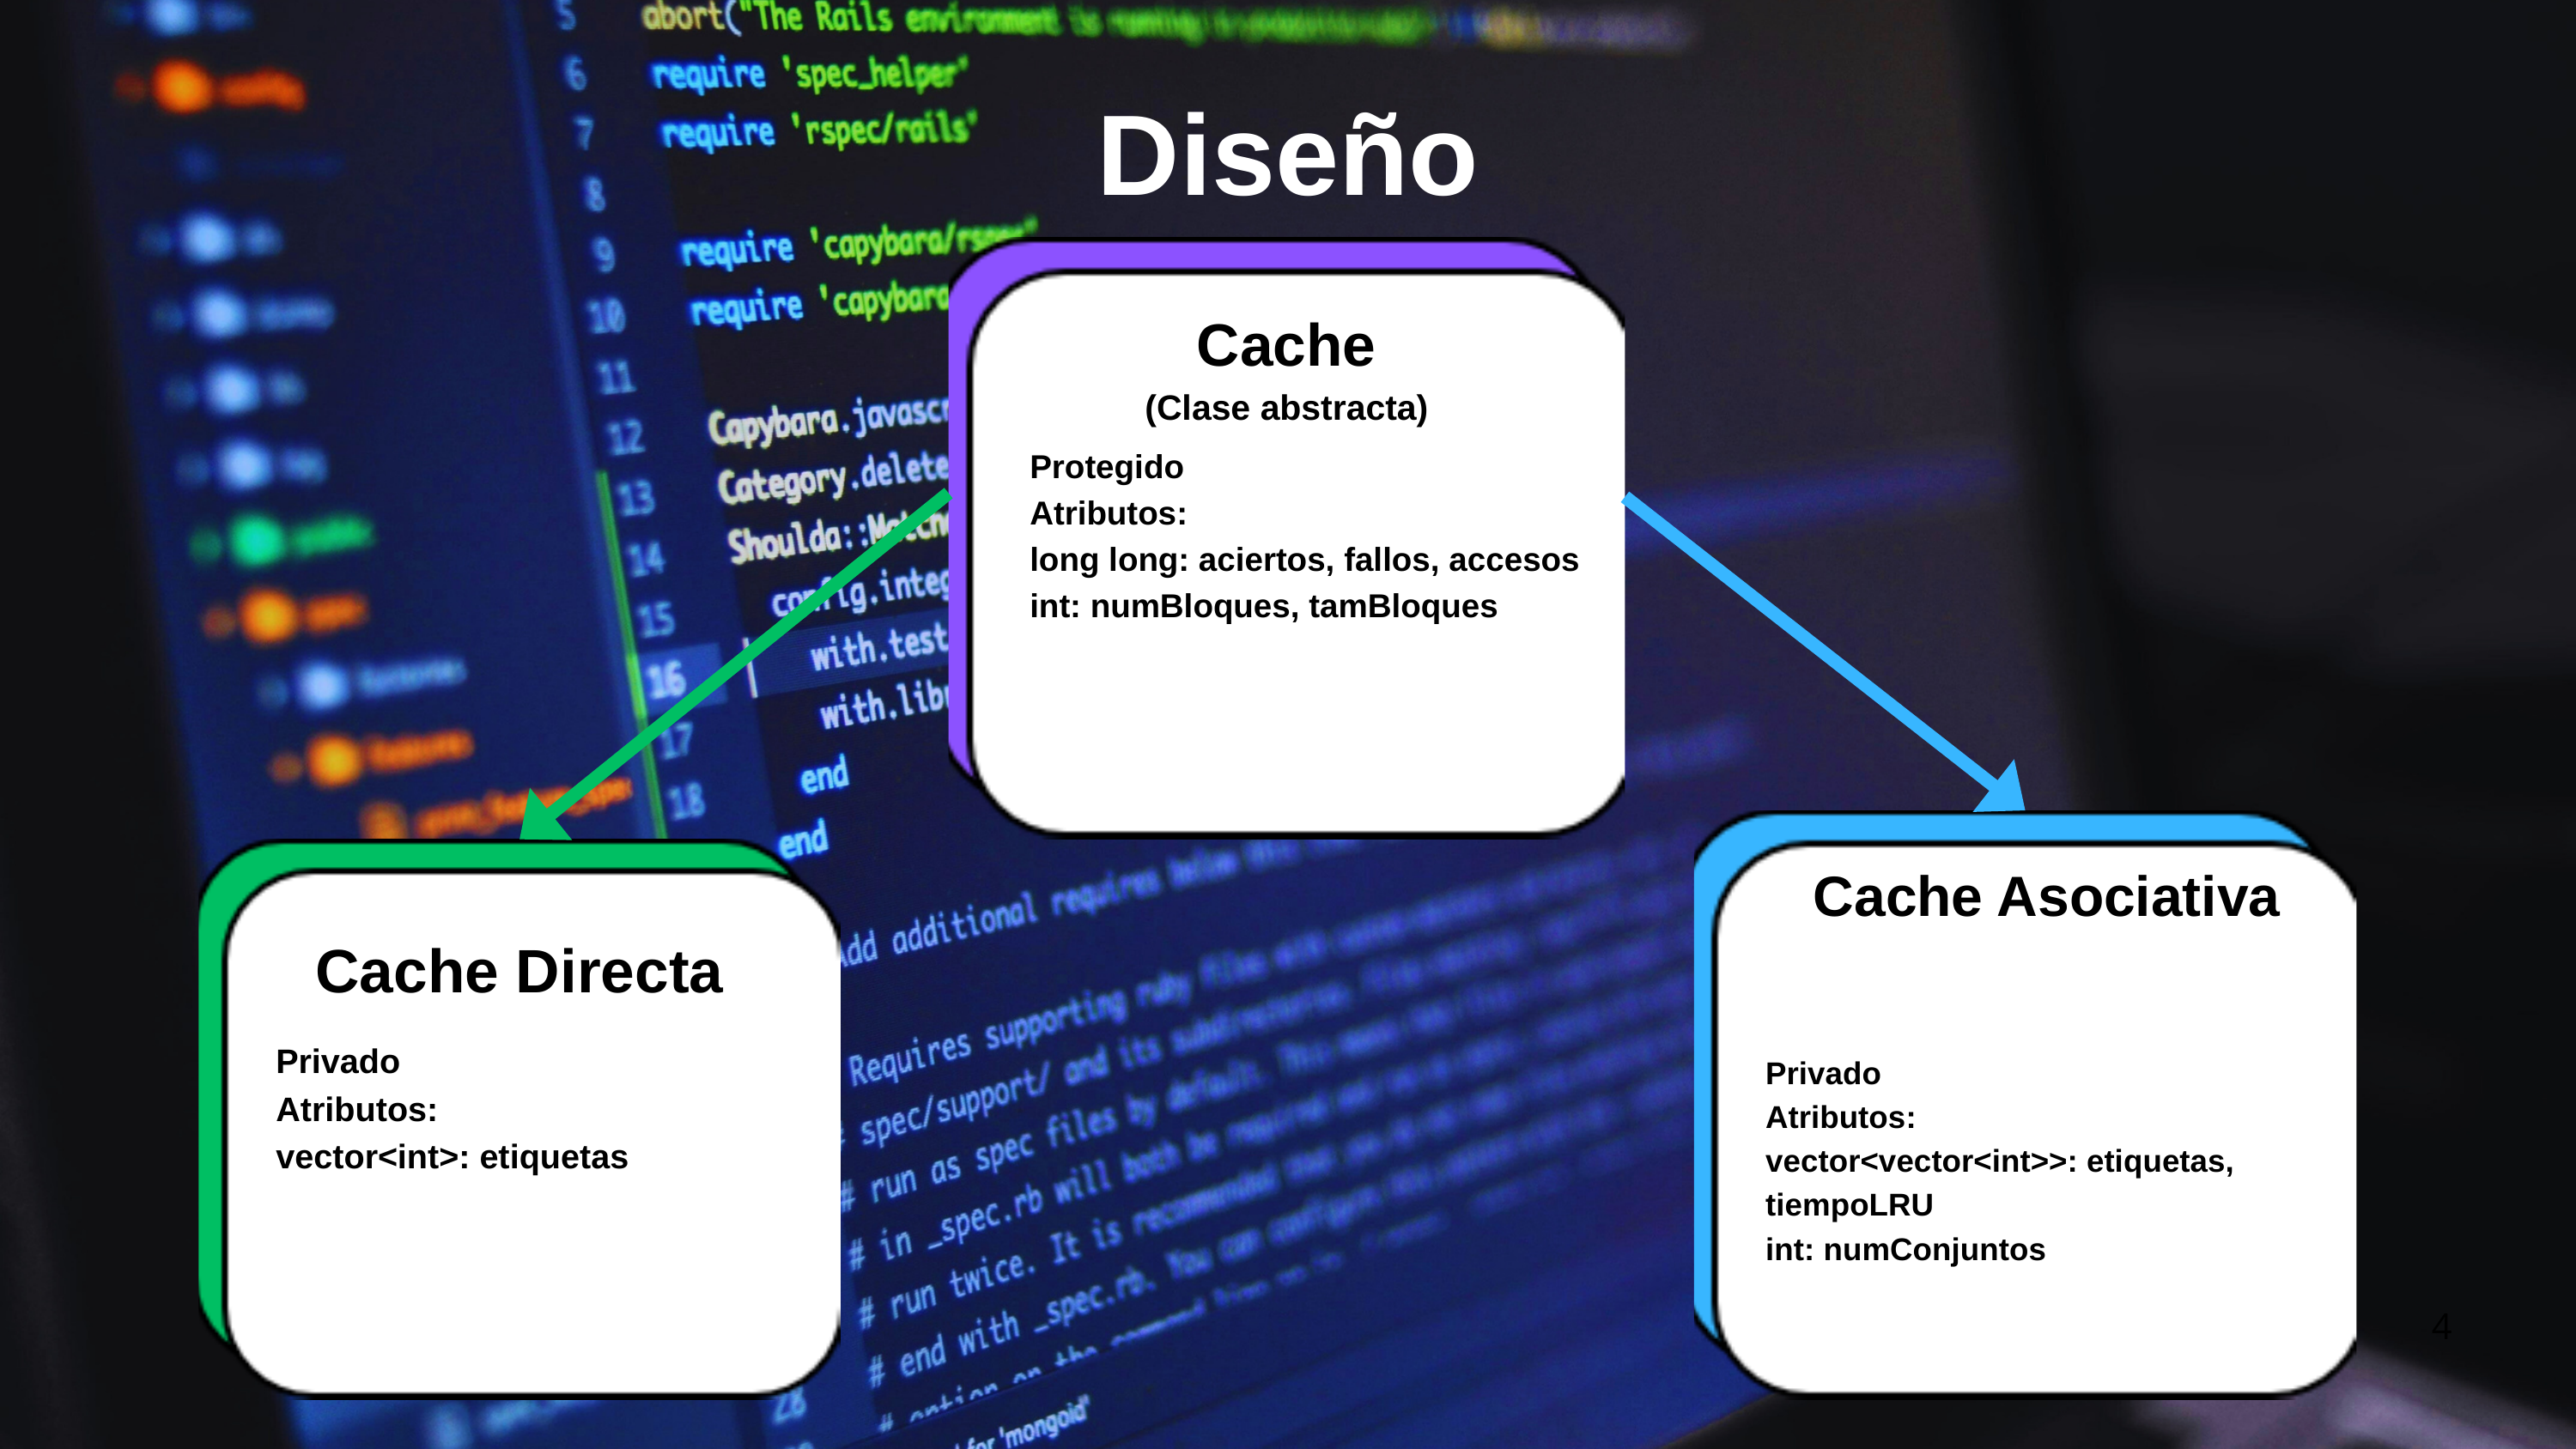

Diseño

Cache
(Clase abstracta)
Protegido
Atributos:
long long: aciertos, fallos, accesos
int: numBloques, tamBloques

Cache Asociativa
Privado
Atributos:
vector<vector<int>>: etiquetas, tiempoLRU
int: numConjuntos

Cache Directa
Privado
Atributos:
vector<int>: etiquetas
4